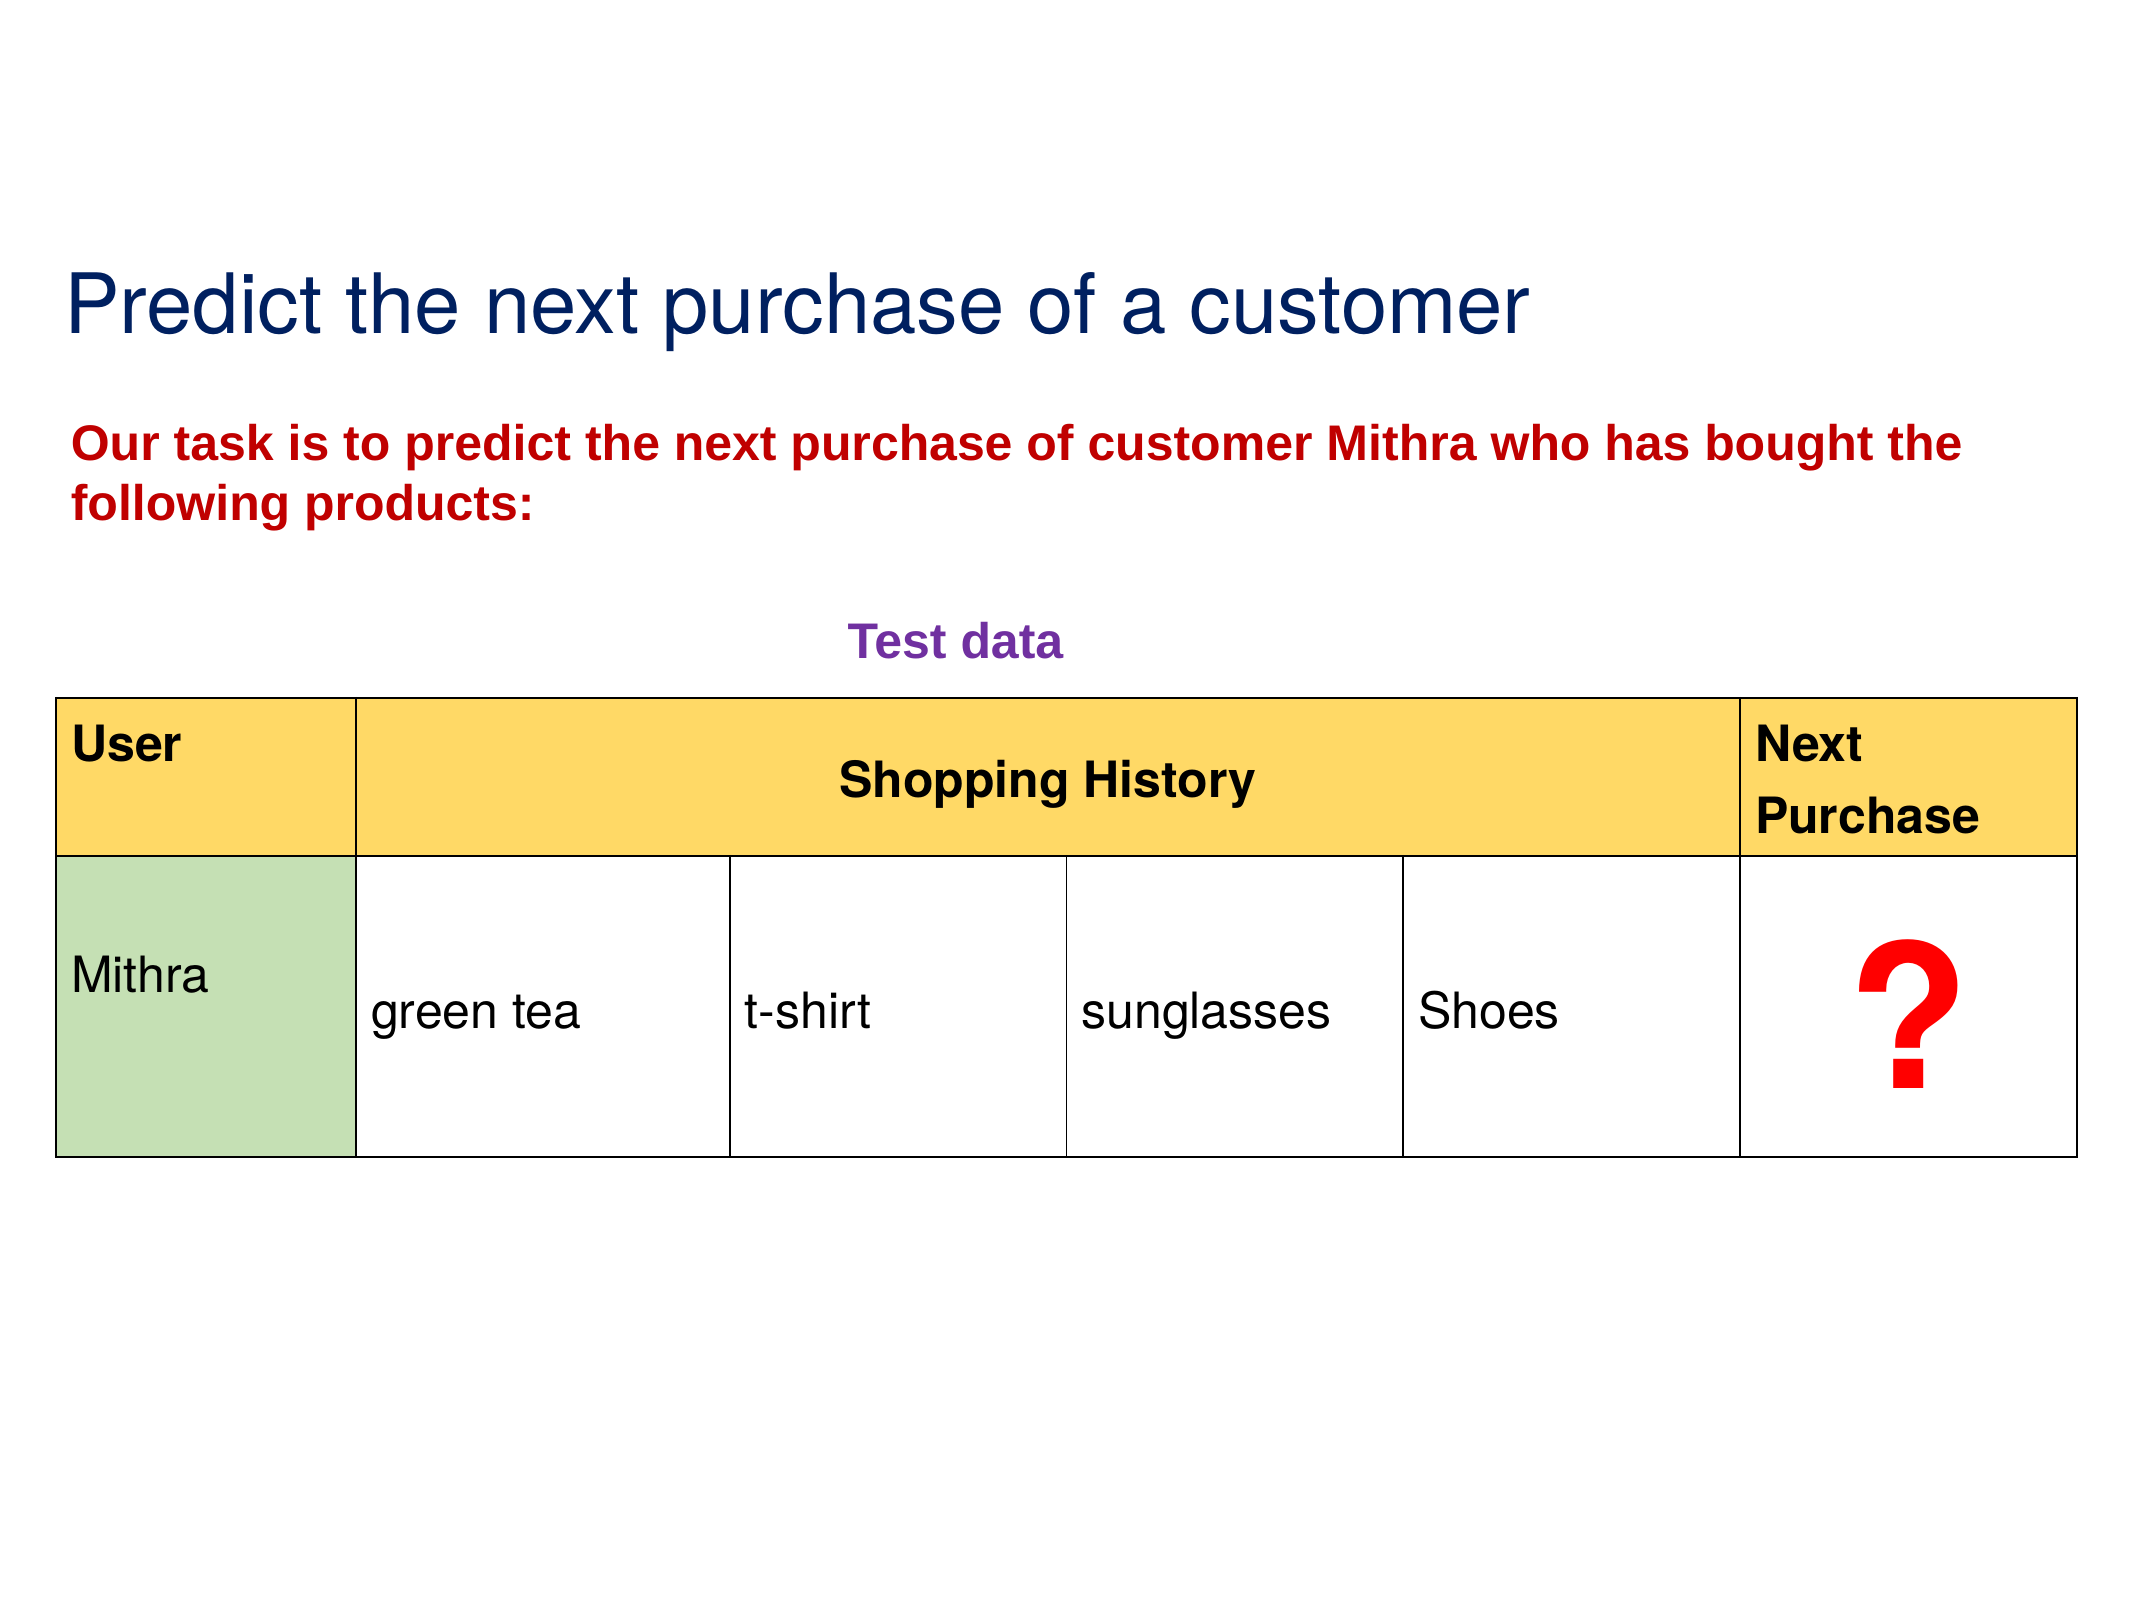

Predict the next purchase of a customer
Our task is to predict the next purchase of customer Mithra who has bought the following products:
Test data
| User | Shopping History |  |  |  | Next Purchase |
| --- | --- | --- | --- | --- | --- |
| Mithra | green tea | t-shirt | sunglasses | Shoes | ? |